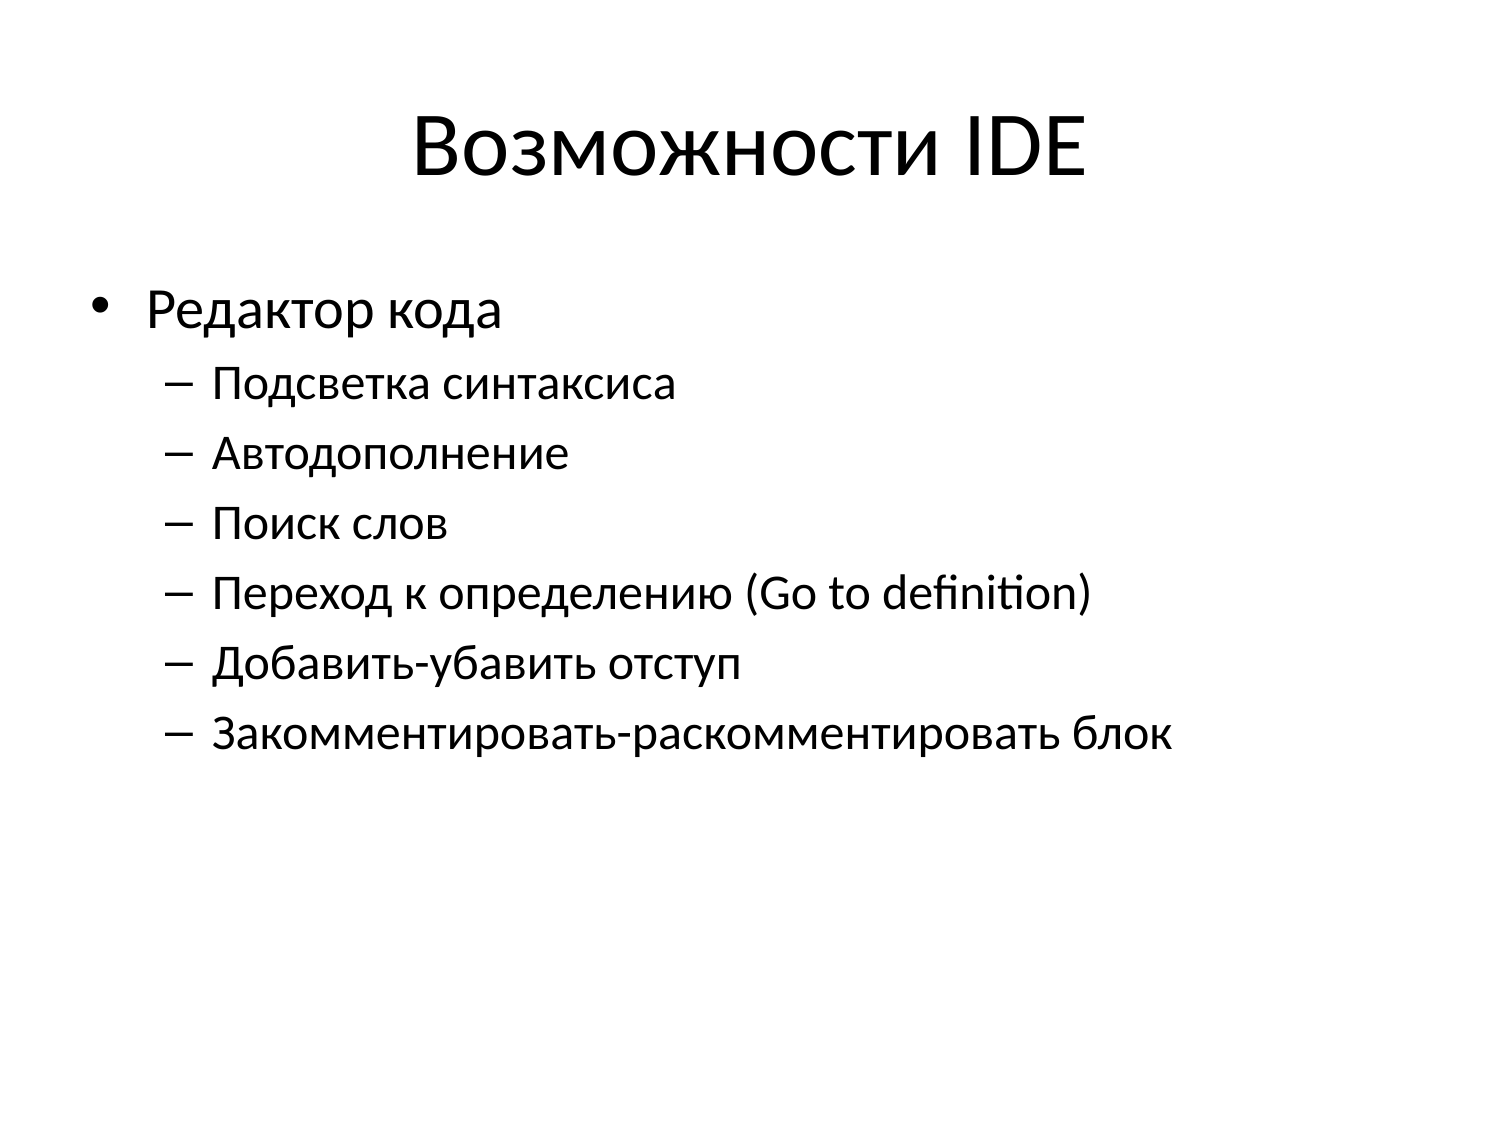

# Возможности IDE
Редактор кода
Подсветка синтаксиса
Автодополнение
Поиск слов
Переход к определению (Go to definition)
Добавить-убавить отступ
Закомментировать-раскомментировать блок